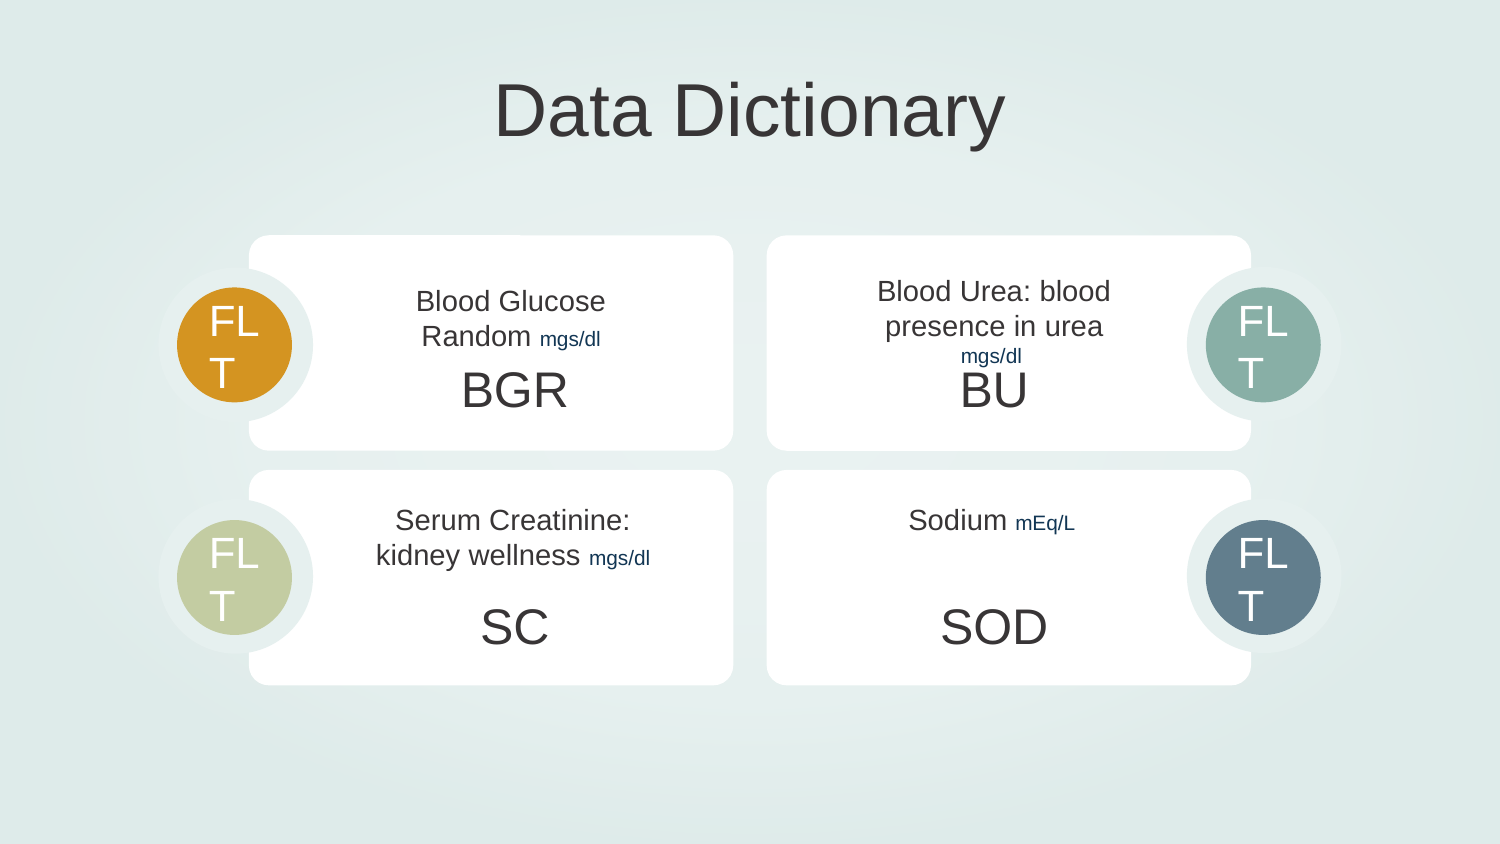

Data Dictionary

Blood Urea: blood presence in urea mgs/dl

Blood Glucose Random mgs/dl

FLT
FLT
BGR
BU

Serum Creatinine: kidney wellness mgs/dl
Sodium mEq/L

FLT
FLT
SC
# SOD